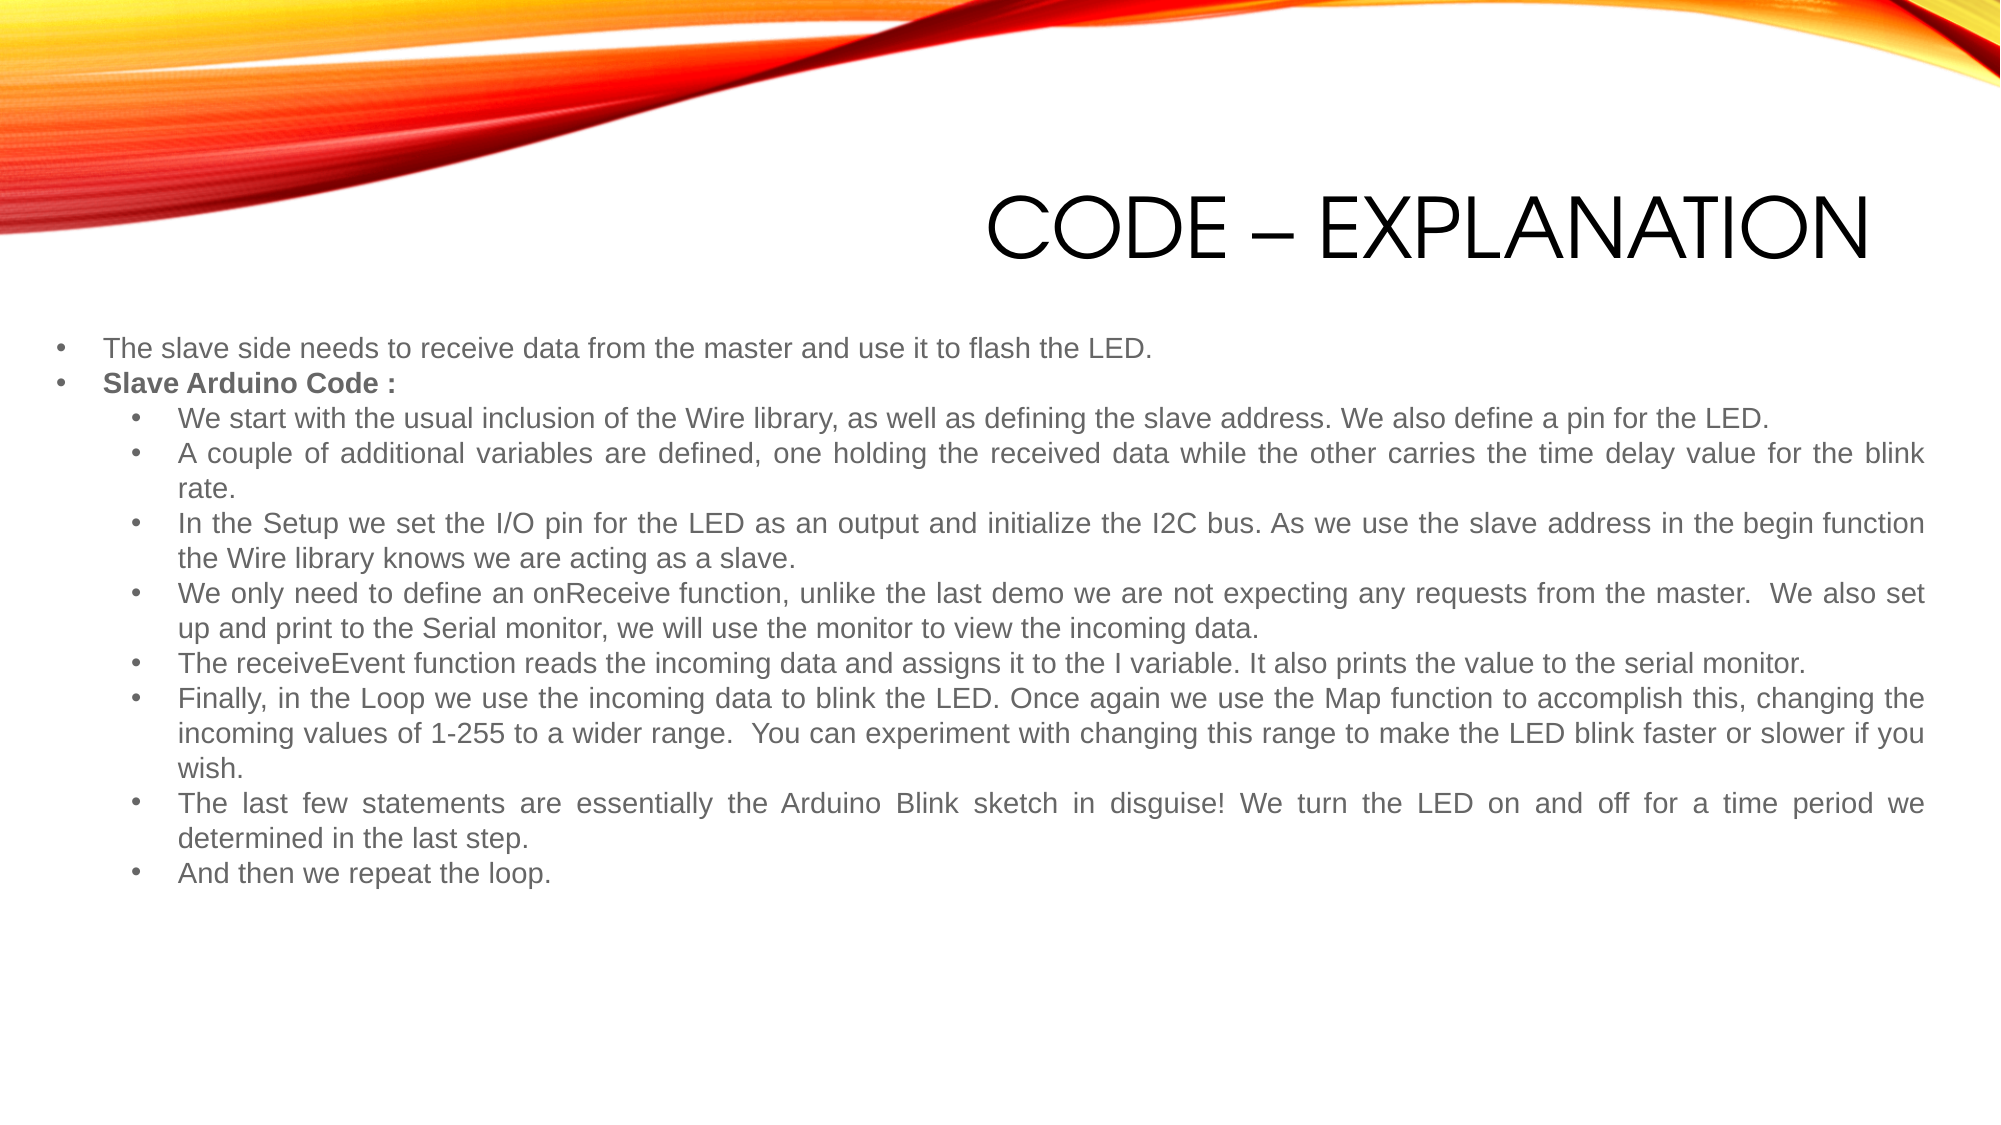

# Code – Explanation
The slave side needs to receive data from the master and use it to flash the LED.
Slave Arduino Code :
We start with the usual inclusion of the Wire library, as well as defining the slave address. We also define a pin for the LED.
A couple of additional variables are defined, one holding the received data while the other carries the time delay value for the blink rate.
In the Setup we set the I/O pin for the LED as an output and initialize the I2C bus. As we use the slave address in the begin function the Wire library knows we are acting as a slave.
We only need to define an onReceive function, unlike the last demo we are not expecting any requests from the master.  We also set up and print to the Serial monitor, we will use the monitor to view the incoming data.
The receiveEvent function reads the incoming data and assigns it to the I variable. It also prints the value to the serial monitor.
Finally, in the Loop we use the incoming data to blink the LED. Once again we use the Map function to accomplish this, changing the incoming values of 1-255 to a wider range.  You can experiment with changing this range to make the LED blink faster or slower if you wish.
The last few statements are essentially the Arduino Blink sketch in disguise! We turn the LED on and off for a time period we determined in the last step.
And then we repeat the loop.